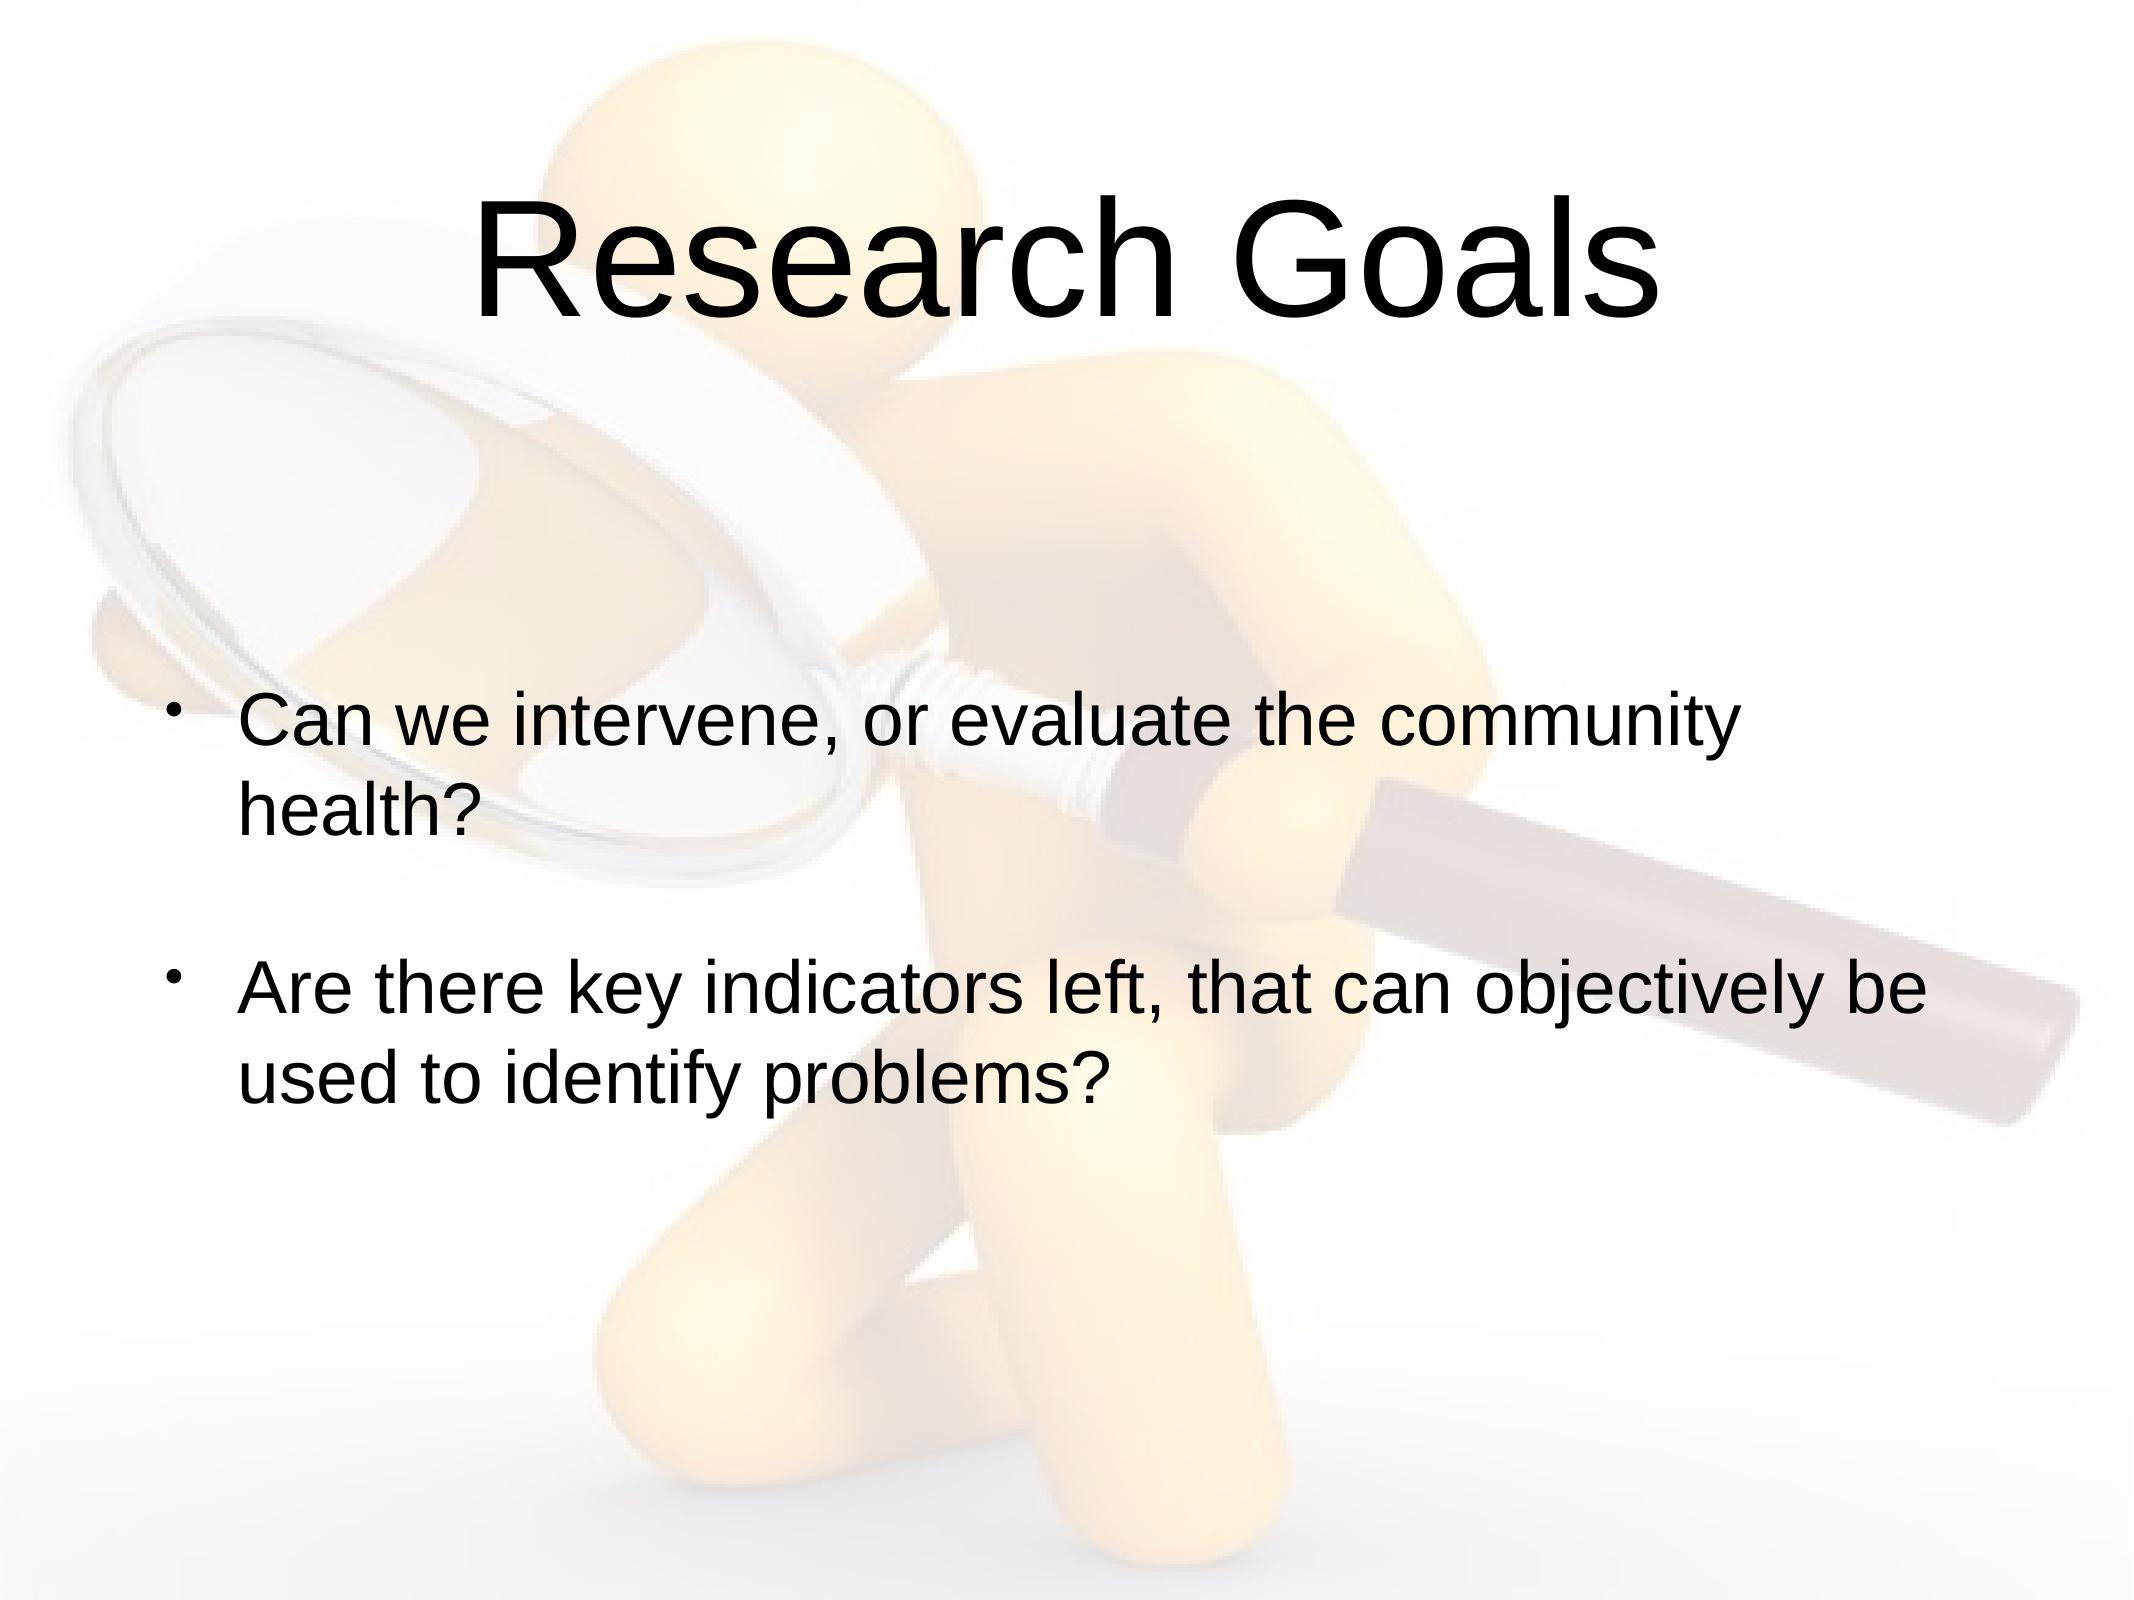

14
# Research Goals
Can we intervene, or evaluate the community health?
Are there key indicators left, that can objectively be used to identify problems?